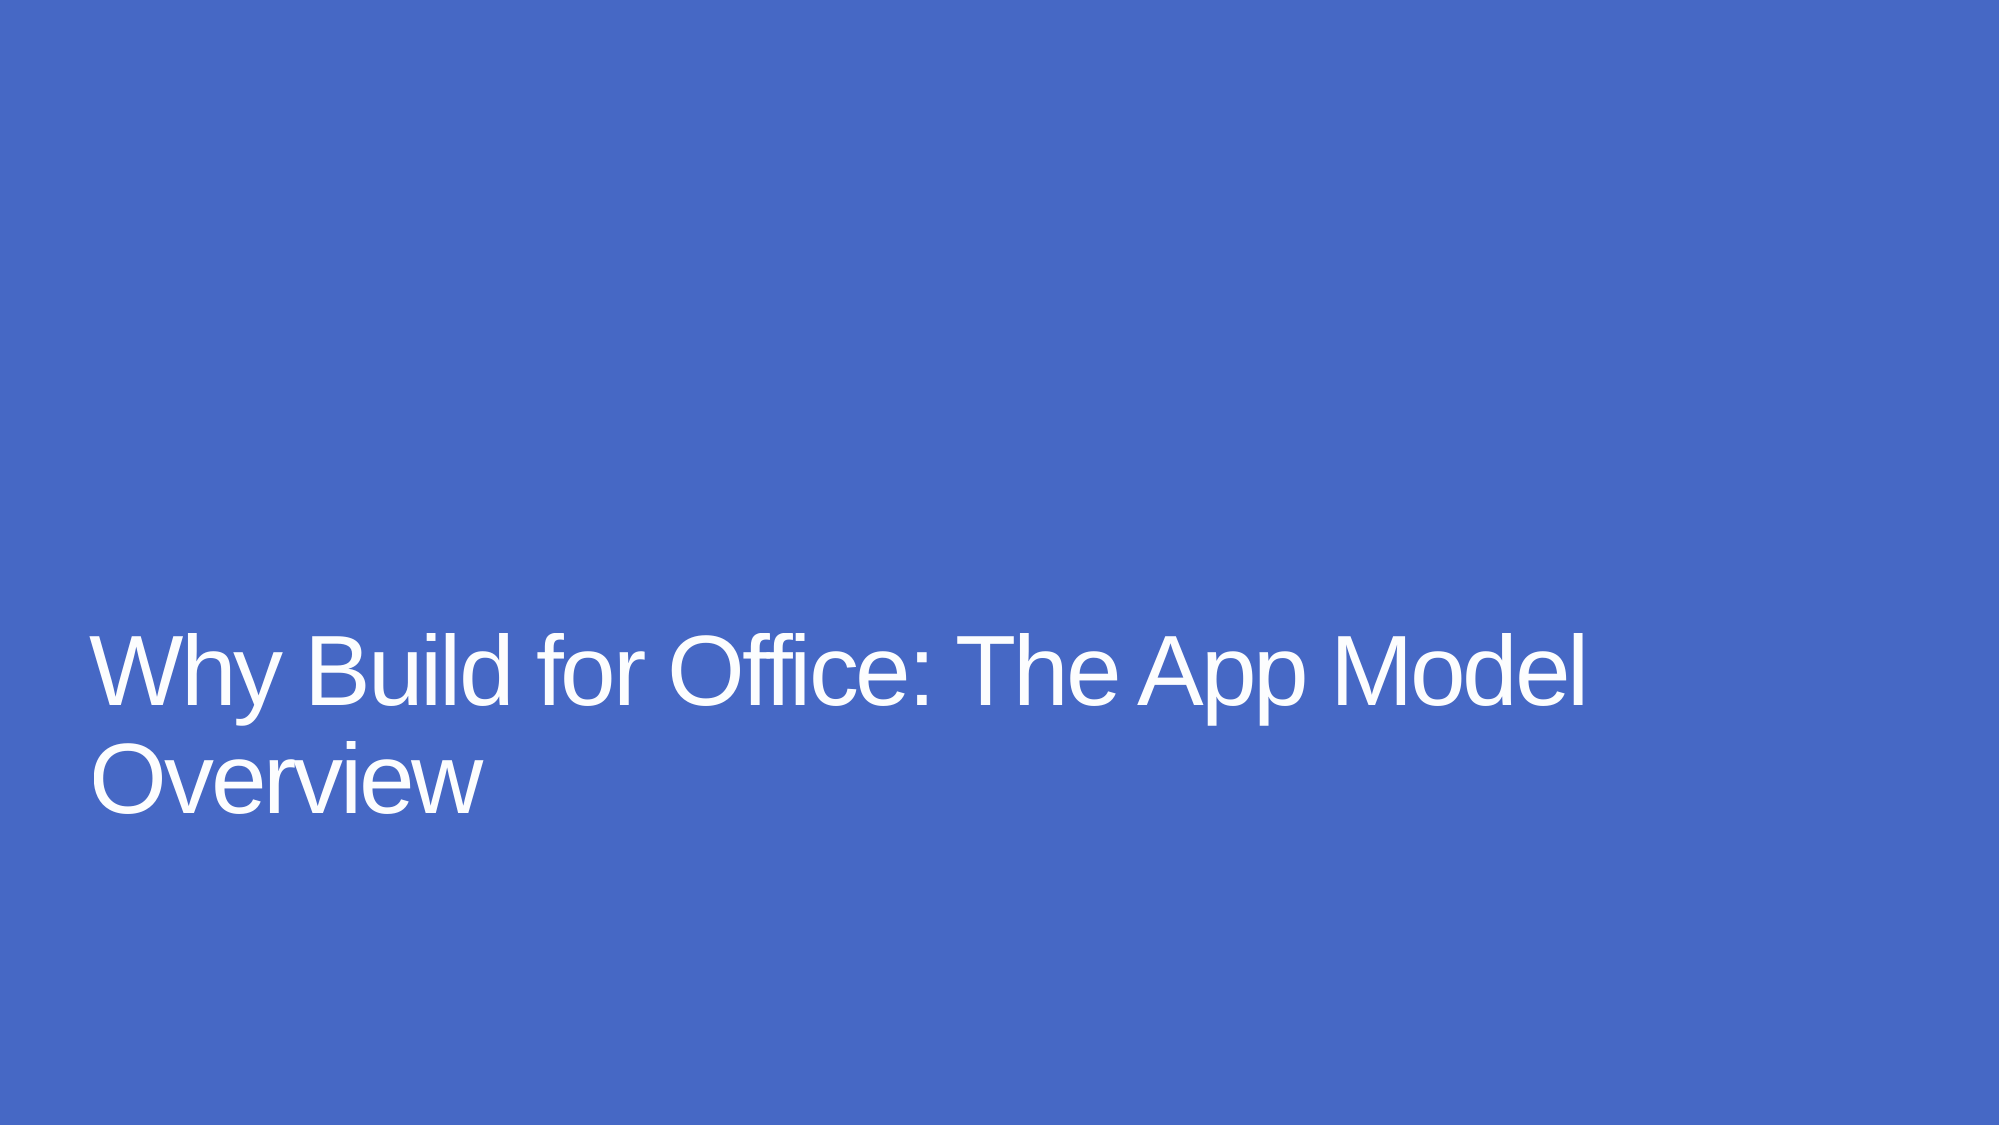

# Why Build for Office: The App Model Overview